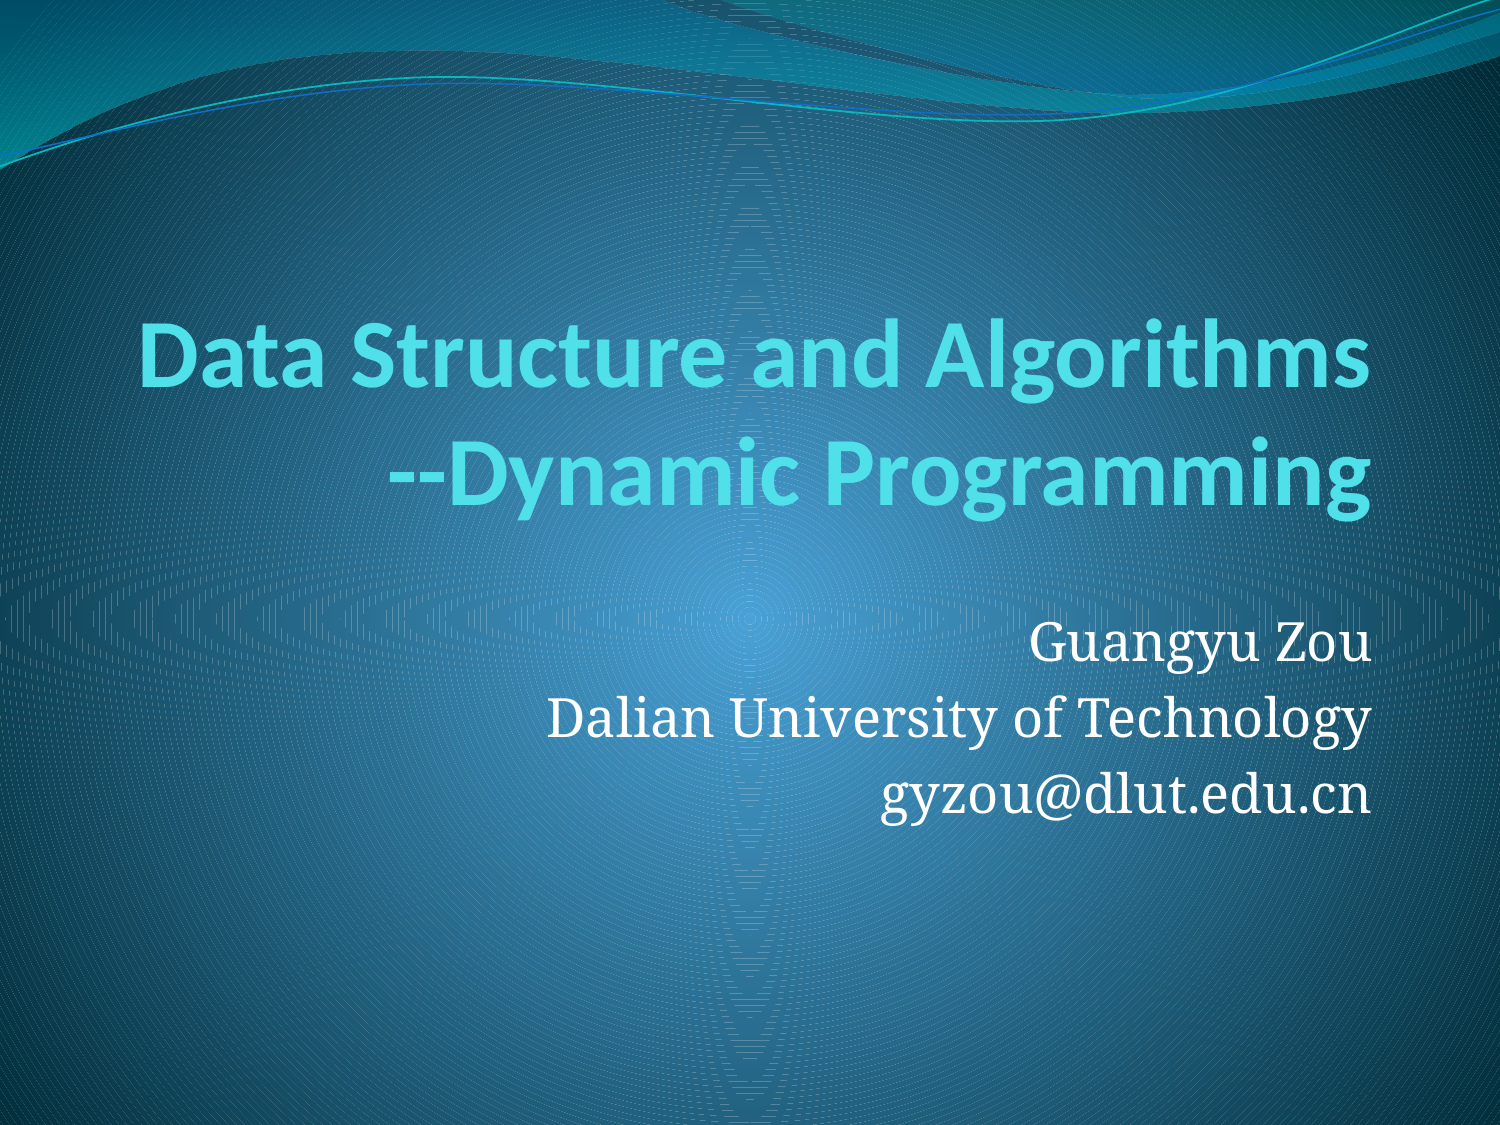

# Data Structure and Algorithms --Dynamic Programming
Guangyu Zou
Dalian University of Technology
gyzou@dlut.edu.cn